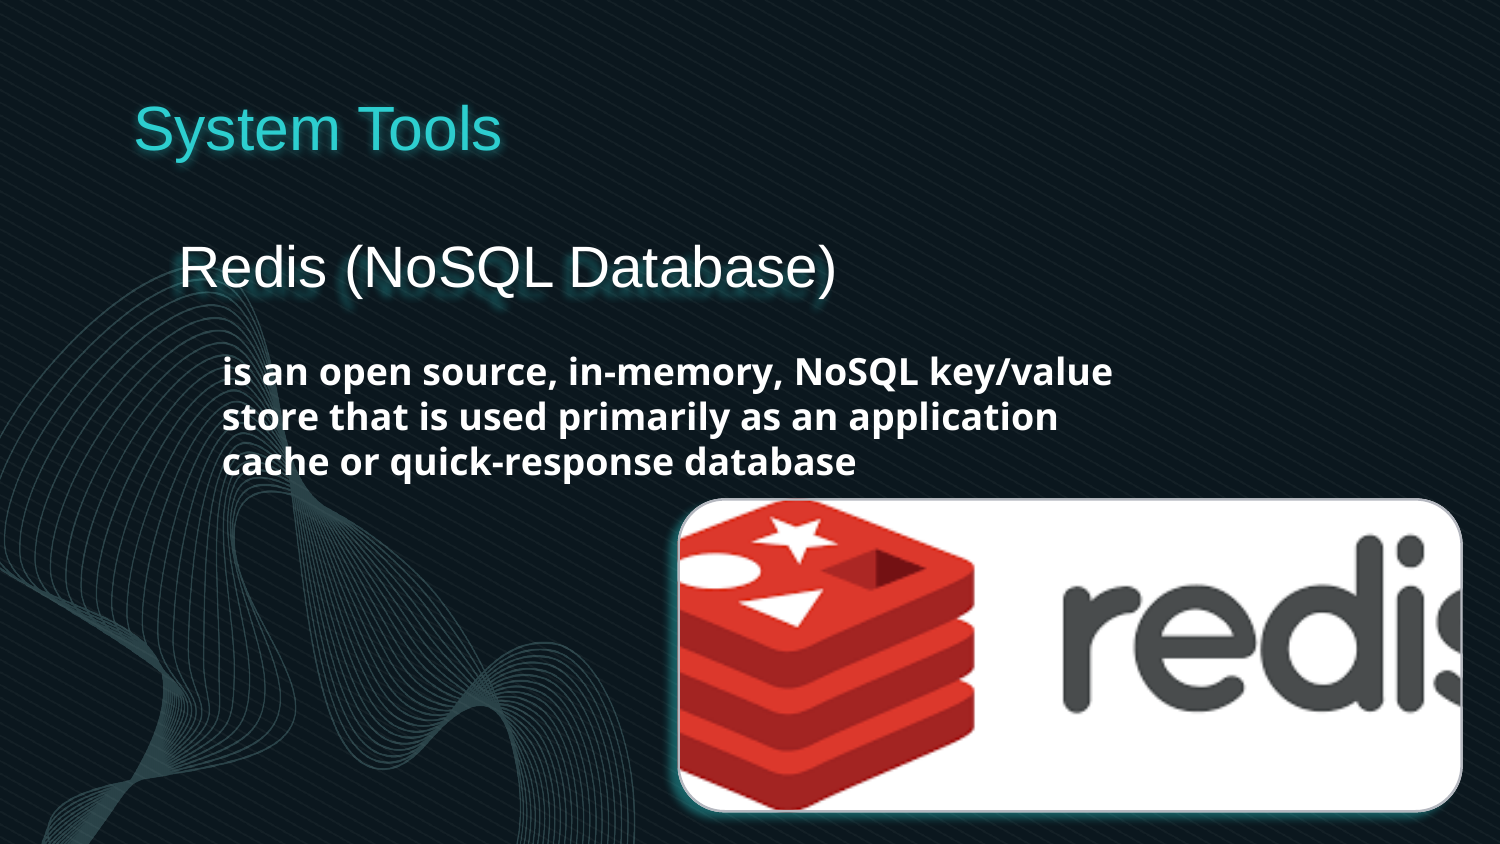

# System Tools
Redis (NoSQL Database)

is an open source, in-memory, NoSQL key/value store that is used primarily as an application cache or quick-response database